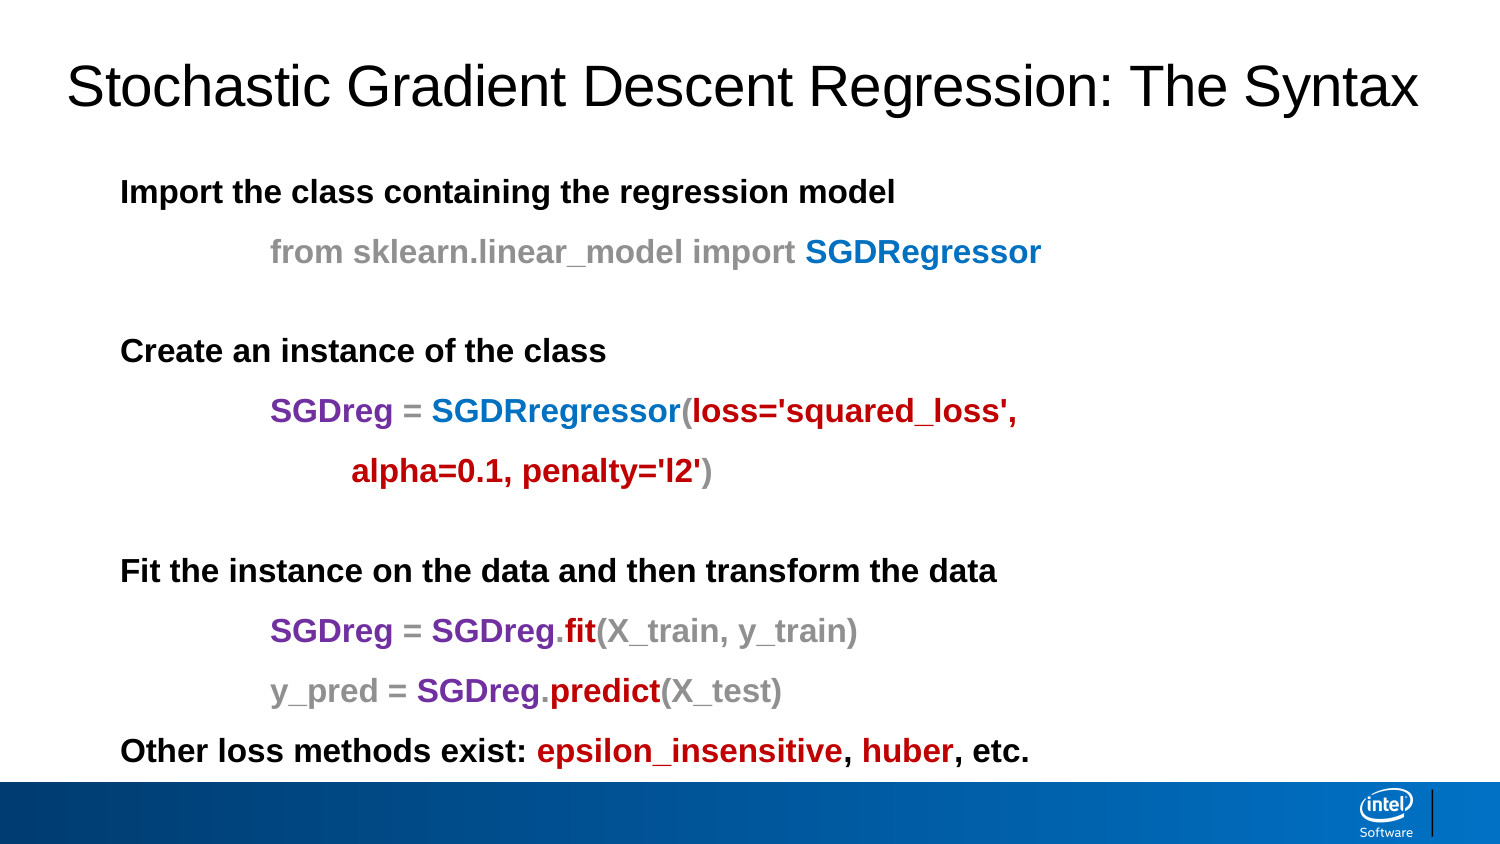

Stochastic Gradient Descent Regression: The Syntax
Import the class containing the regression model
	from sklearn.linear_model import SGDRegressor

Create an instance of the class
	SGDreg = SGDRregressor(loss='squared_loss',
                         alpha=0.1, penalty='l2')

Fit the instance on the data and then transform the data
	SGDreg = SGDreg.fit(X_train, y_train)
	y_pred = SGDreg.predict(X_test)
Other loss methods exist: epsilon_insensitive, huber, etc.